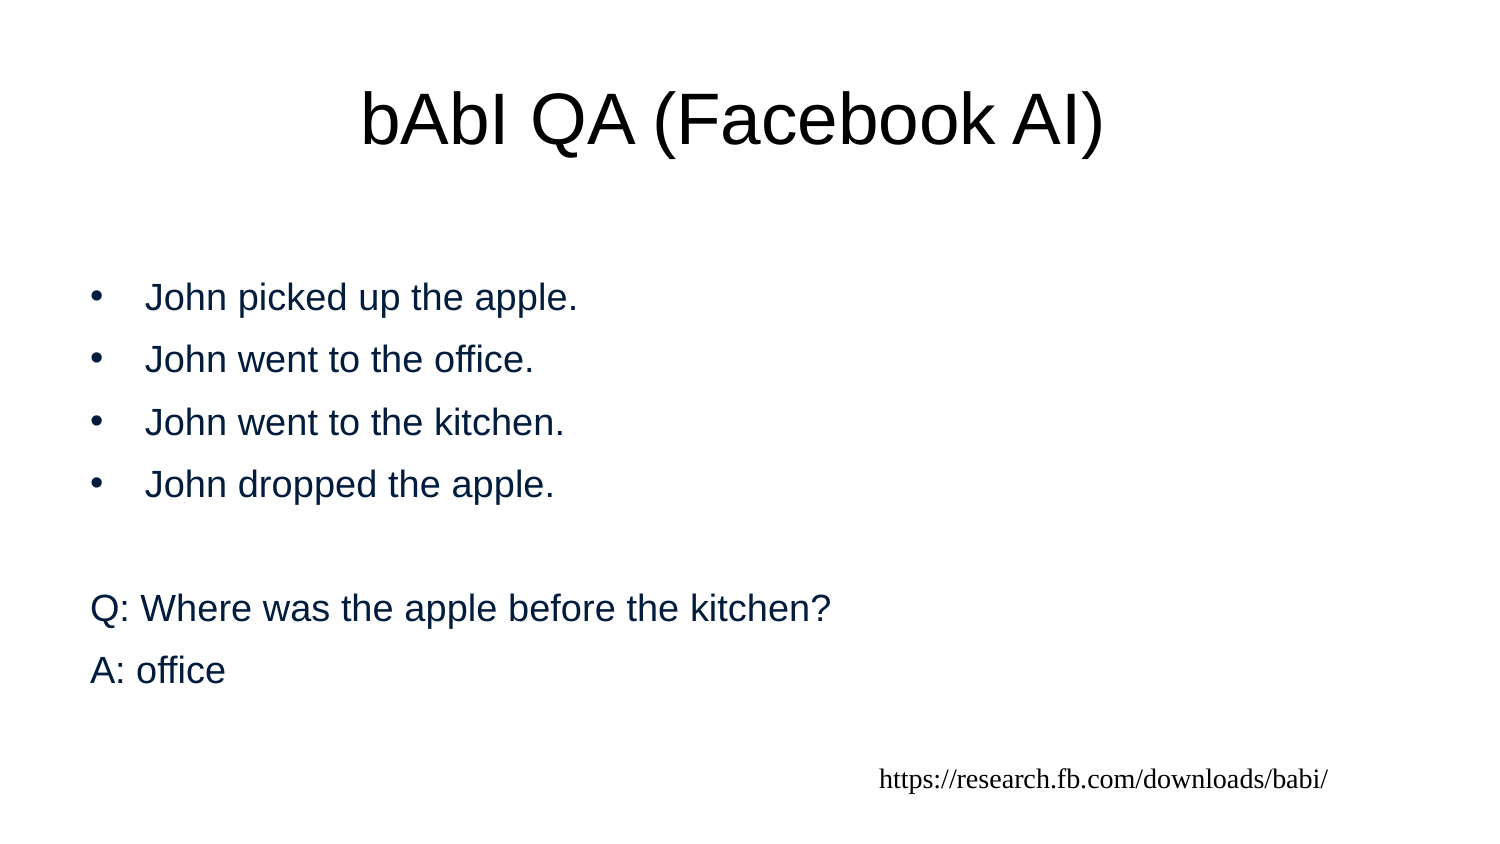

# bAbI QA (Facebook AI)
John picked up the apple.
John went to the office.
John went to the kitchen.
John dropped the apple.

Q: Where was the apple before the kitchen?
A: office
https://research.fb.com/downloads/babi/